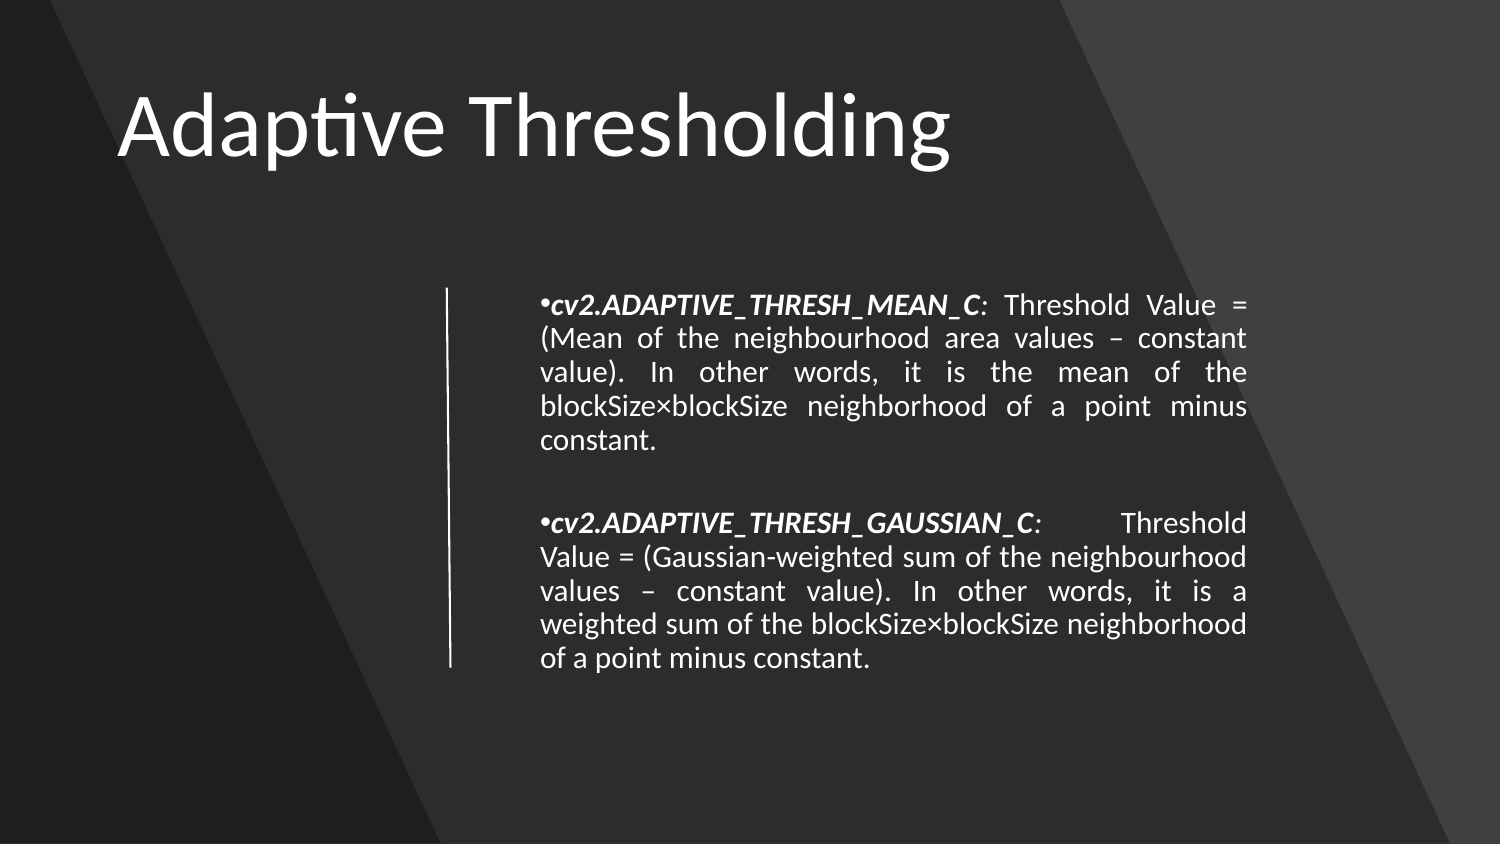

# Adaptive Thresholding
cv2.ADAPTIVE_THRESH_MEAN_C: Threshold Value = (Mean of the neighbourhood area values – constant value). In other words, it is the mean of the blockSize×blockSize neighborhood of a point minus constant.
cv2.ADAPTIVE_THRESH_GAUSSIAN_C: Threshold Value = (Gaussian-weighted sum of the neighbourhood values – constant value). In other words, it is a weighted sum of the blockSize×blockSize neighborhood of a point minus constant.